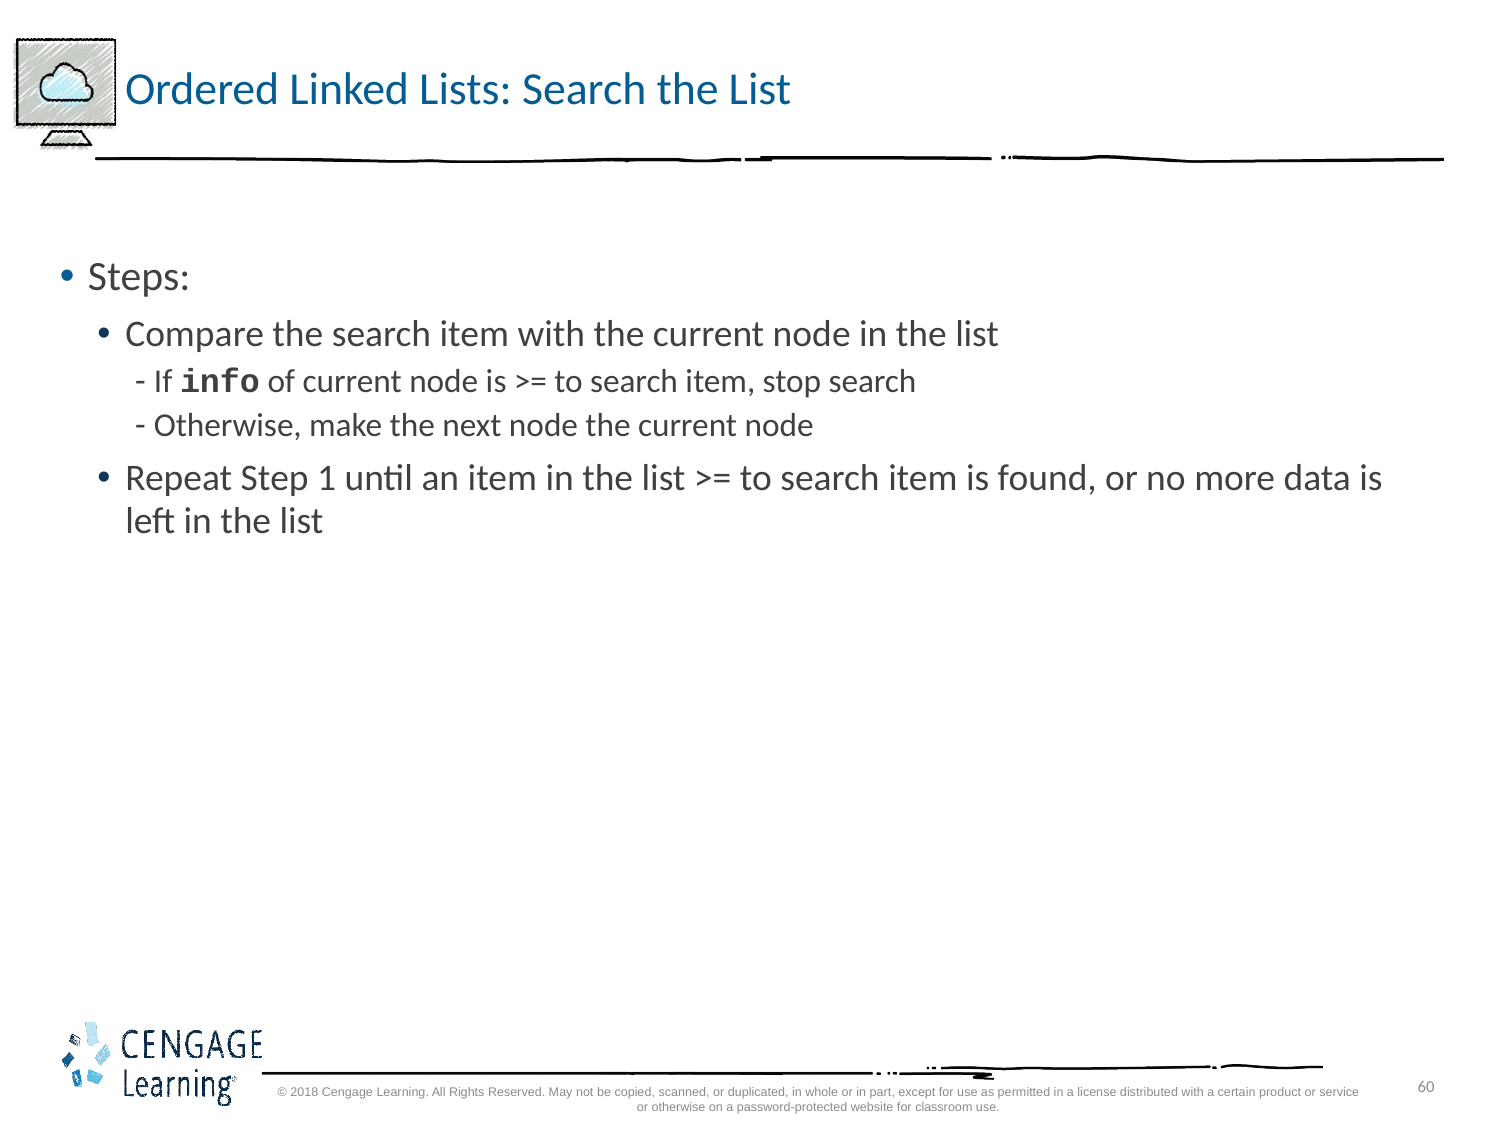

# Ordered Linked Lists: Search the List
Steps:
Compare the search item with the current node in the list
If info of current node is >= to search item, stop search
Otherwise, make the next node the current node
Repeat Step 1 until an item in the list >= to search item is found, or no more data is left in the list
© 2018 Cengage Learning. All Rights Reserved. May not be copied, scanned, or duplicated, in whole or in part, except for use as permitted in a license distributed with a certain product or service or otherwise on a password-protected website for classroom use.